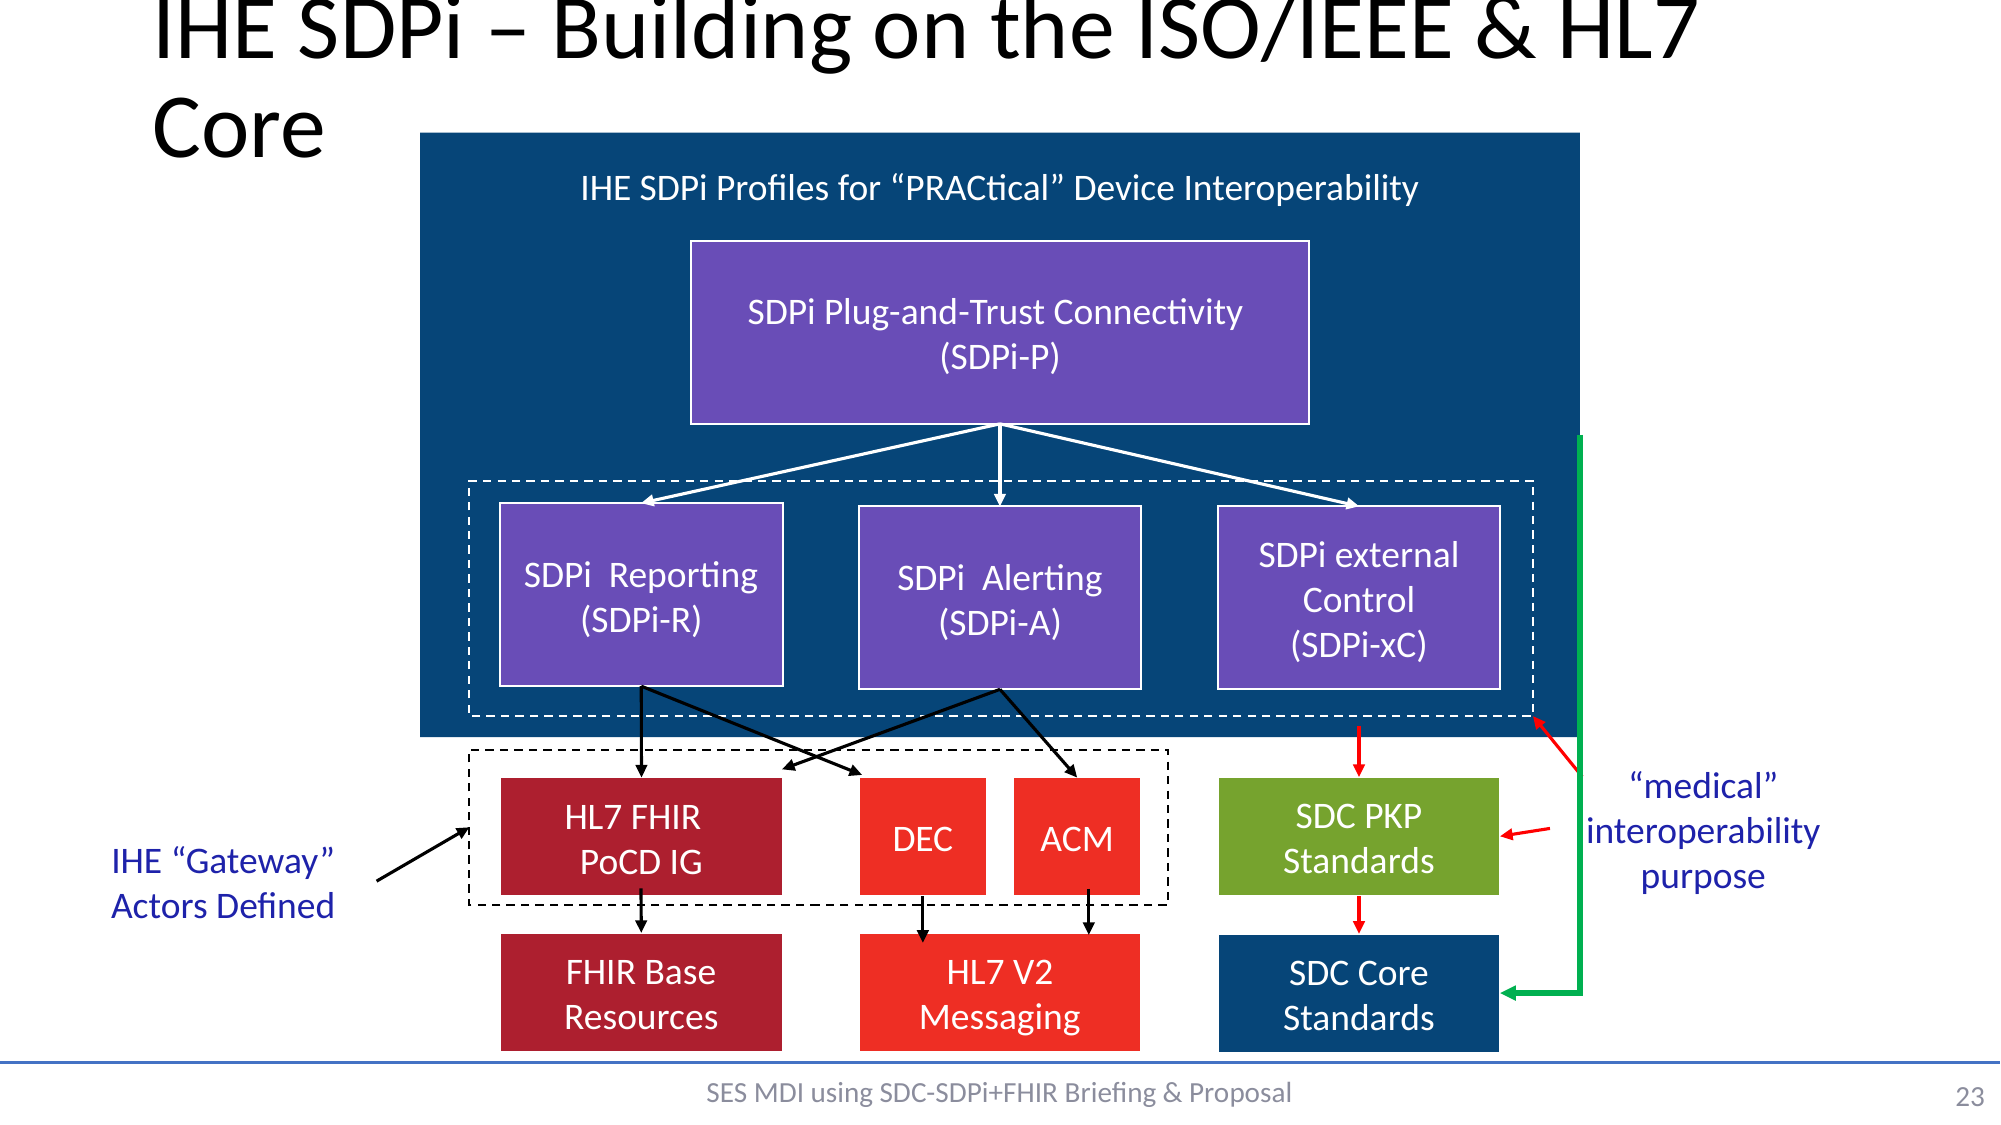

# IHE SDPi – Building on the ISO/IEEE & HL7 Core
IHE SDPi Profiles for “PRACtical” Device Interoperability
SDPi Plug-and-Trust Connectivity
(SDPi-P)

SDPi  Reporting
(SDPi-R)
SDPi  Alerting
(SDPi-A)
SDPi external Control
(SDPi-xC)

“medical” interoperability purpose
SDC PKP Standards
HL7 FHIR
PoCD IG
DEC
ACM
IHE “Gateway” Actors Defined
FHIR Base Resources
HL7 V2 Messaging
SDC Core Standards
SES MDI using SDC-SDPi+FHIR Briefing & Proposal
23